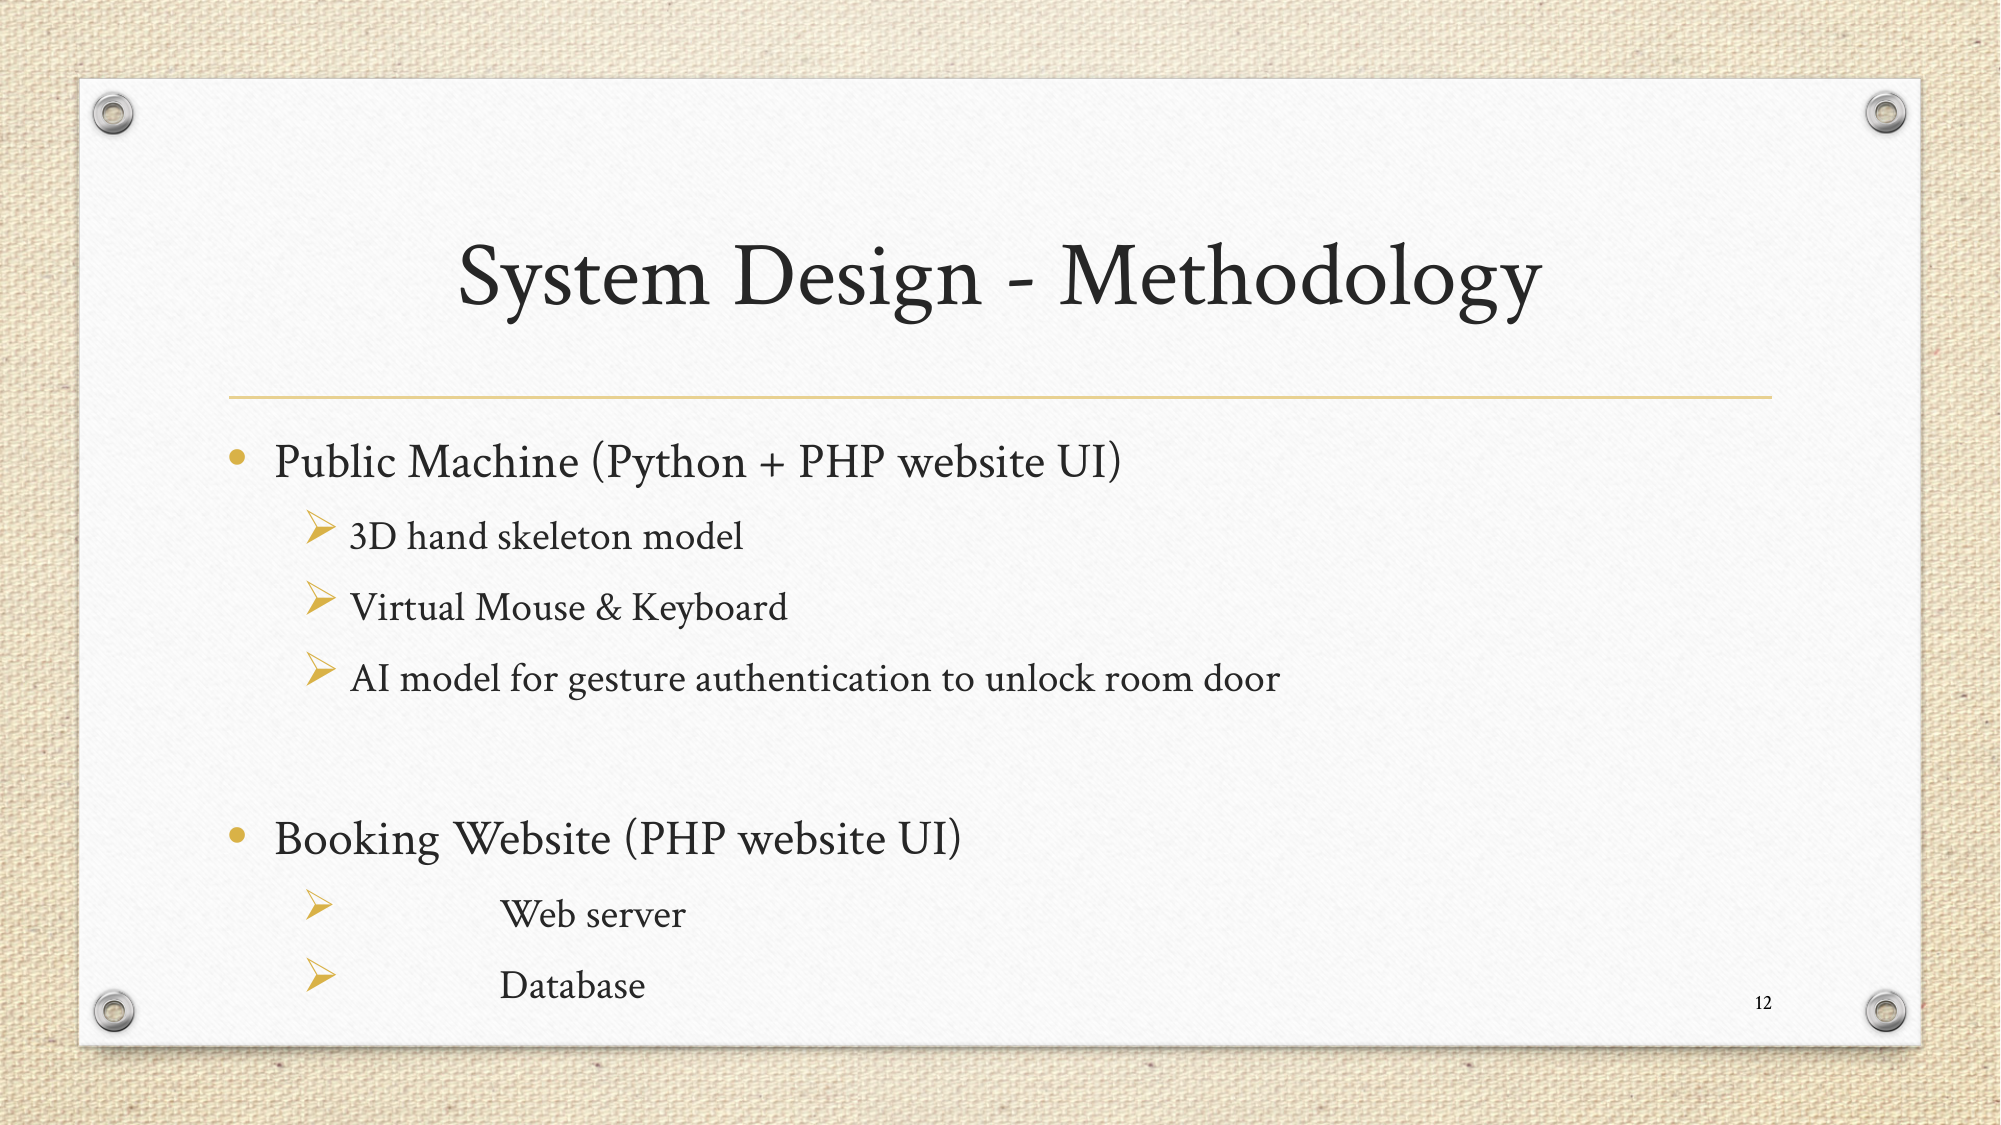

# System Design - Methodology
Public Machine (Python + PHP website UI)
3D hand skeleton model
Virtual Mouse & Keyboard
AI model for gesture authentication to unlock room door

Booking Website (PHP website UI)
	Web server
	Database
12